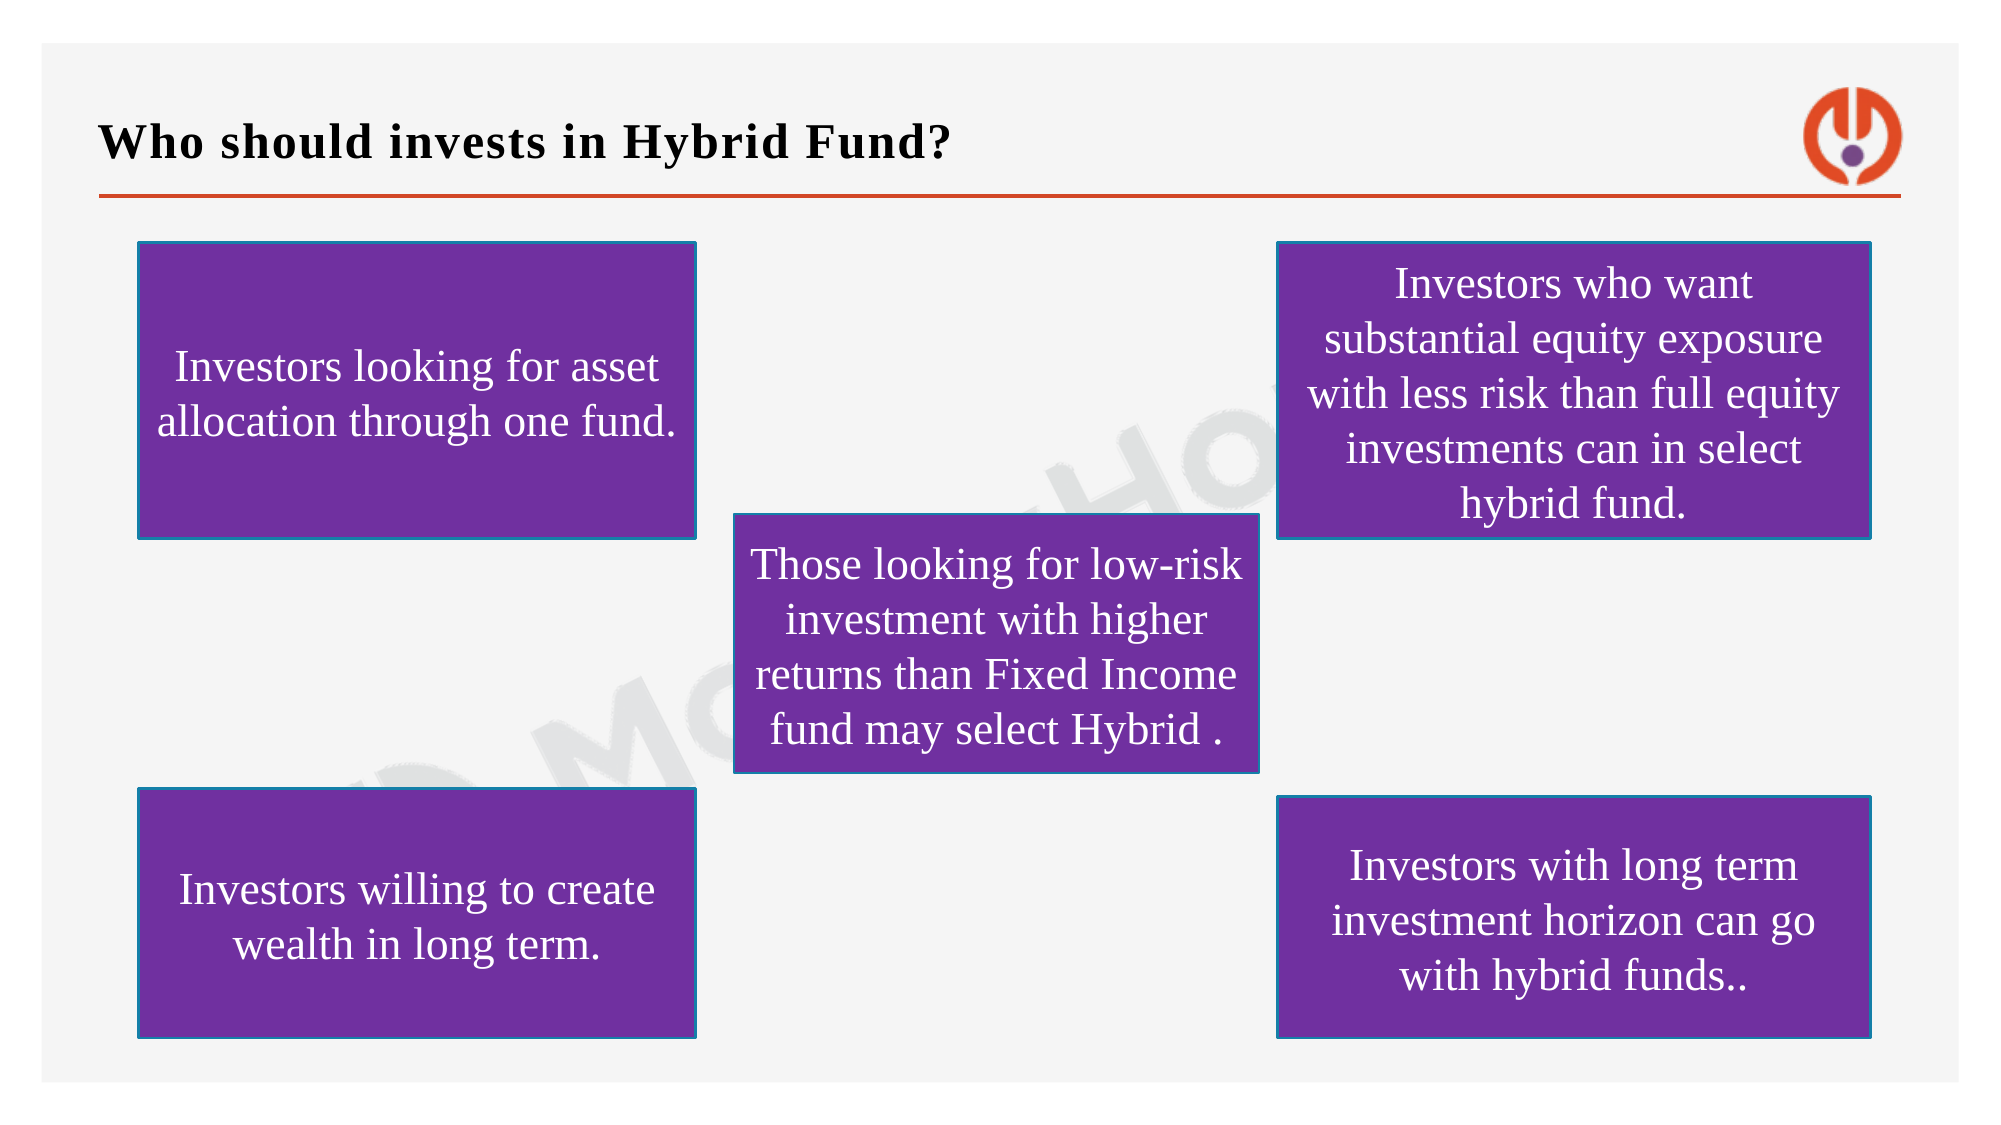

# Who should invests in Hybrid Fund?
Investors looking for asset allocation through one fund.
Investors who want substantial equity exposure with less risk than full equity investments can in select hybrid fund.
Those looking for low-risk investment with higher returns than Fixed Income fund may select Hybrid .
Investors willing to create wealth in long term.
Investors with long term investment horizon can go with hybrid funds..